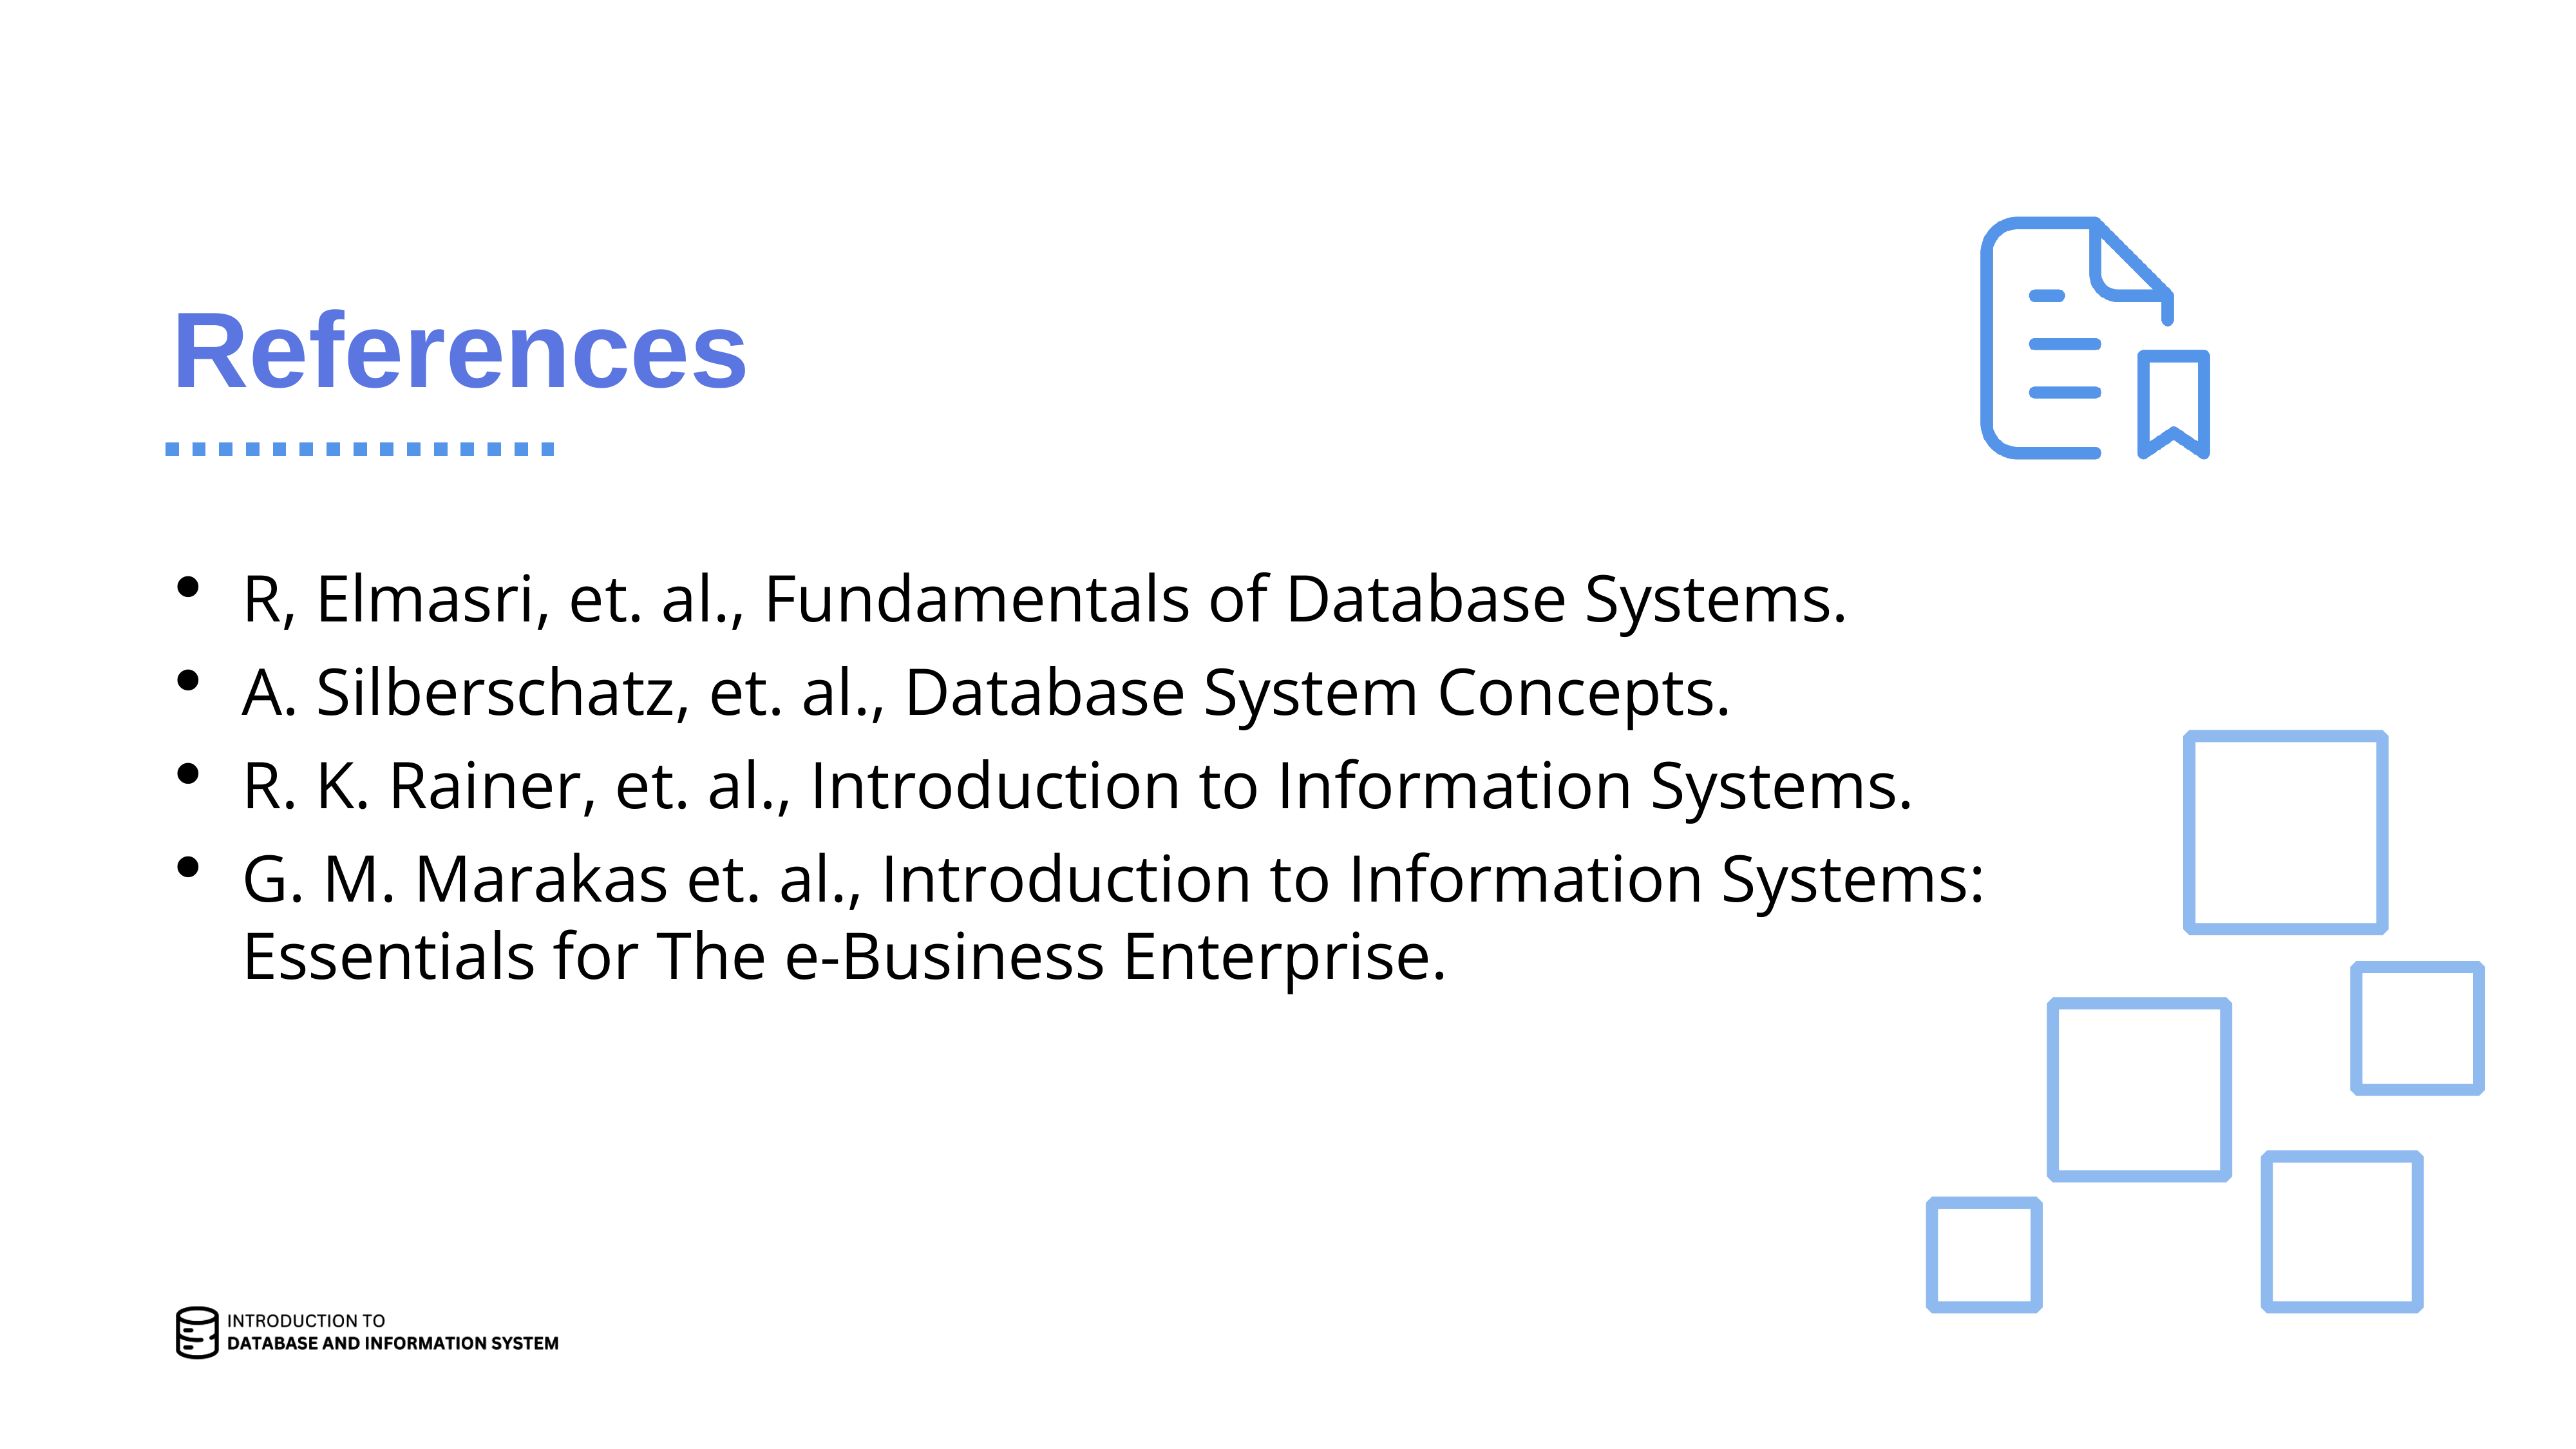

# References
R, Elmasri, et. al., Fundamentals of Database Systems.
A. Silberschatz, et. al., Database System Concepts.
R. K. Rainer, et. al., Introduction to Information Systems.
G. M. Marakas et. al., Introduction to Information Systems: Essentials for The e-Business Enterprise.